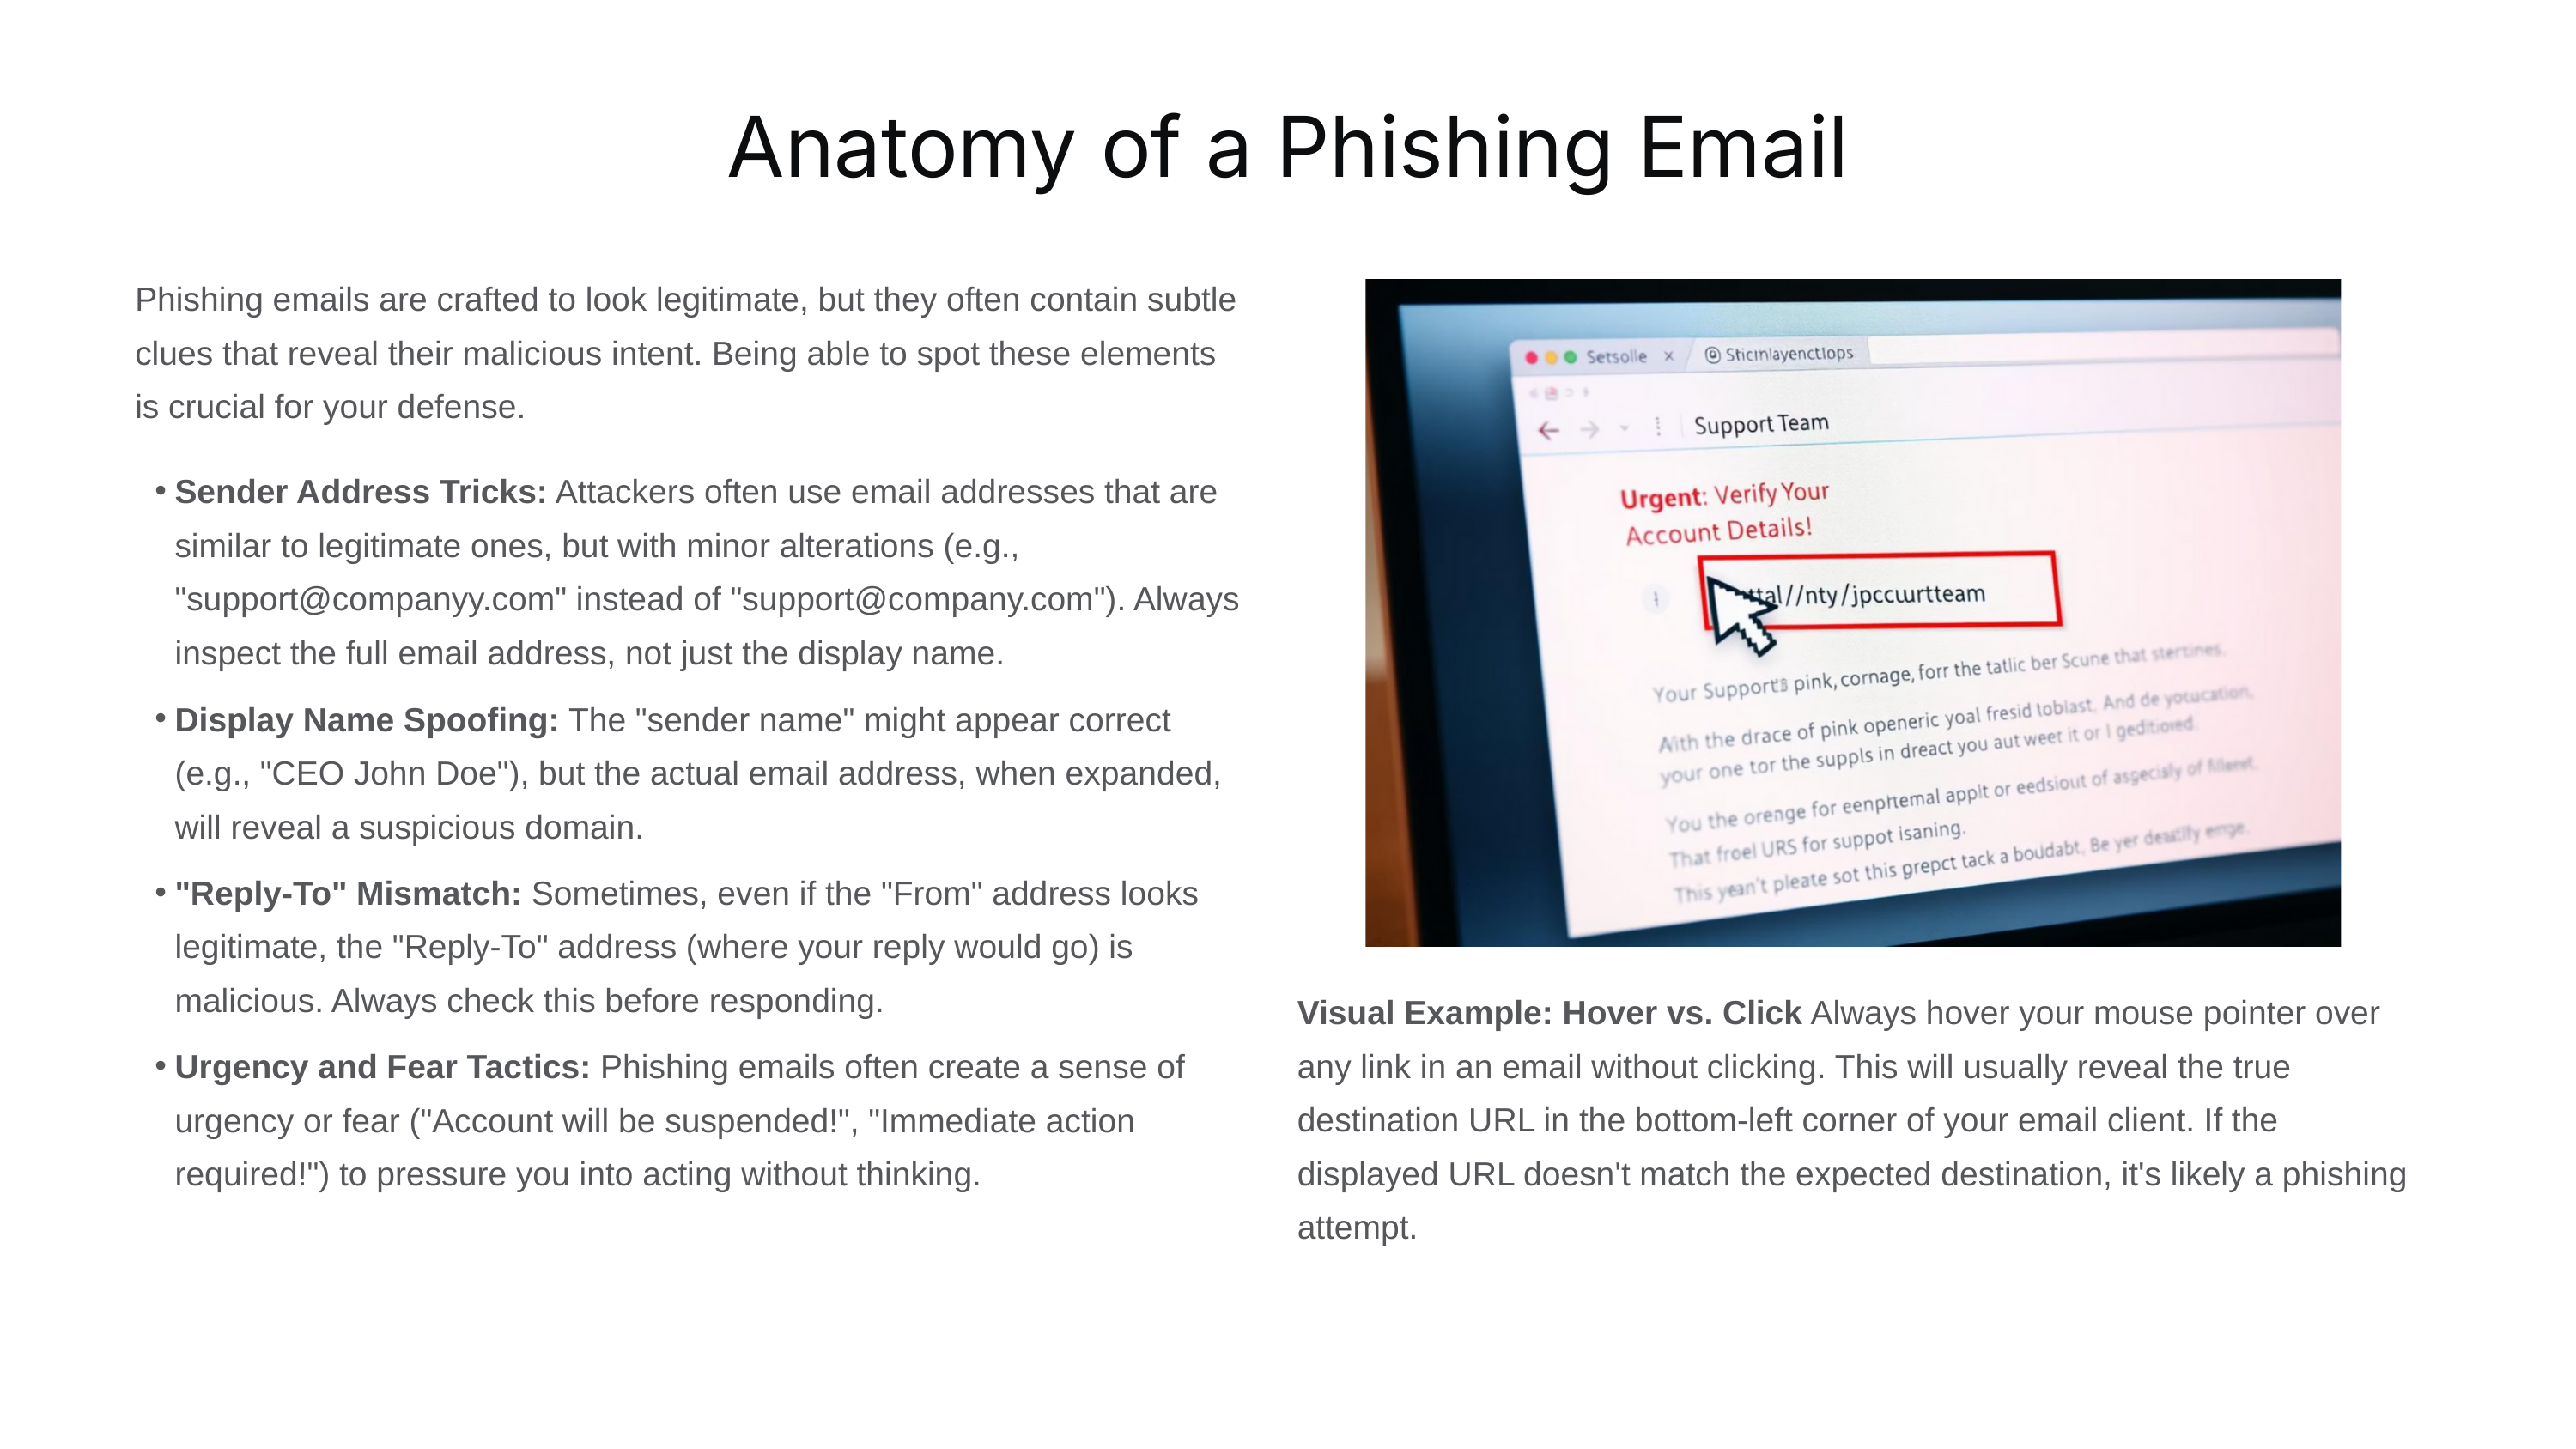

Anatomy of a Phishing Email
Phishing emails are crafted to look legitimate, but they often contain subtle clues that reveal their malicious intent. Being able to spot these elements is crucial for your defense.

Sender Address Tricks: Attackers often use email addresses that are similar to legitimate ones, but with minor alterations (e.g., "support@companyy.com" instead of "support@company.com"). Always inspect the full email address, not just the display name.
Display Name Spoofing: The "sender name" might appear correct (e.g., "CEO John Doe"), but the actual email address, when expanded, will reveal a suspicious domain.
"Reply-To" Mismatch: Sometimes, even if the "From" address looks legitimate, the "Reply-To" address (where your reply would go) is malicious. Always check this before responding.
Visual Example: Hover vs. Click Always hover your mouse pointer over any link in an email without clicking. This will usually reveal the true destination URL in the bottom-left corner of your email client. If the displayed URL doesn't match the expected destination, it's likely a phishing attempt.
Urgency and Fear Tactics: Phishing emails often create a sense of urgency or fear ("Account will be suspended!", "Immediate action required!") to pressure you into acting without thinking.